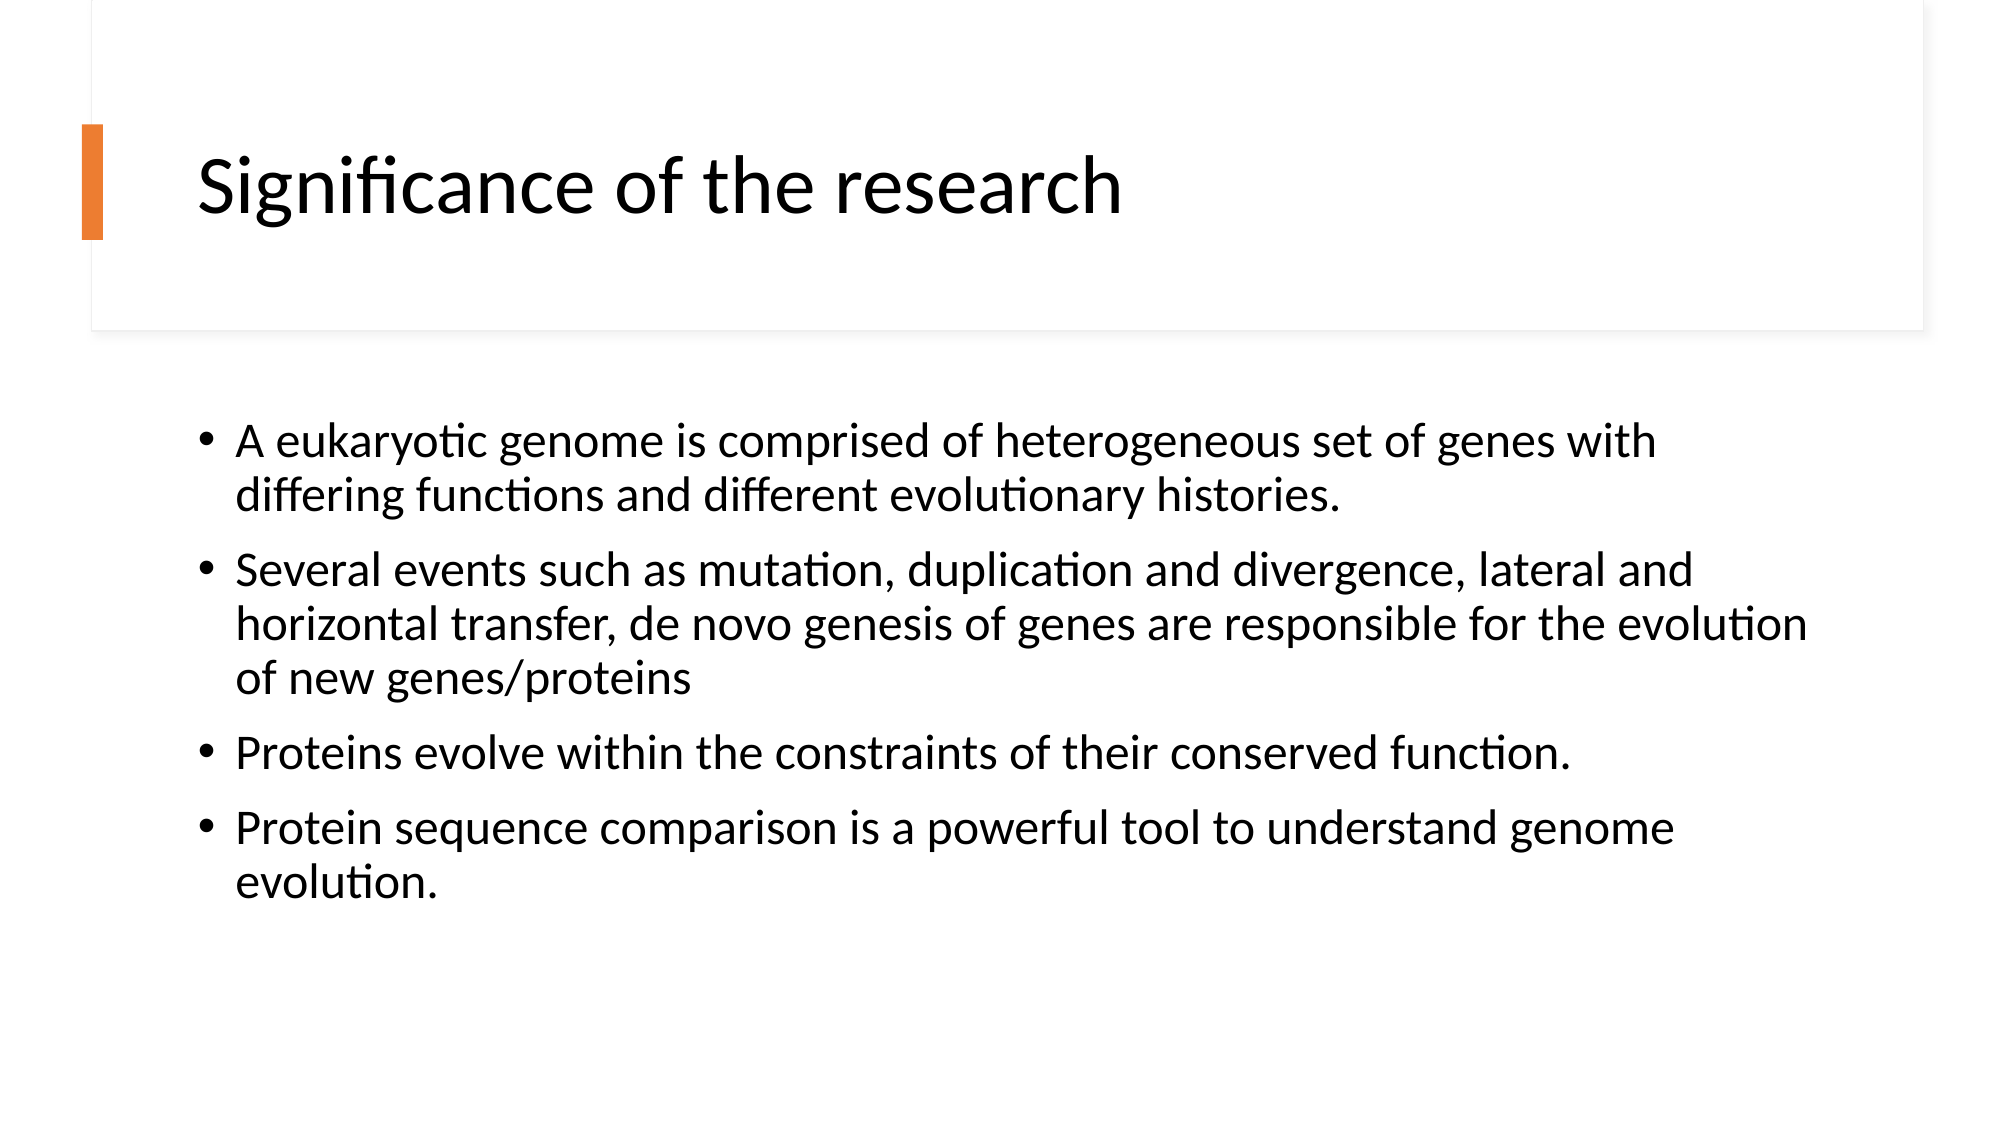

# Significance of the research

A eukaryotic genome is comprised of heterogeneous set of genes with differing functions and different evolutionary histories.
Several events such as mutation, duplication and divergence, lateral and horizontal transfer, de novo genesis of genes are responsible for the evolution of new genes/proteins
Proteins evolve within the constraints of their conserved function.
Protein sequence comparison is a powerful tool to understand genome evolution.